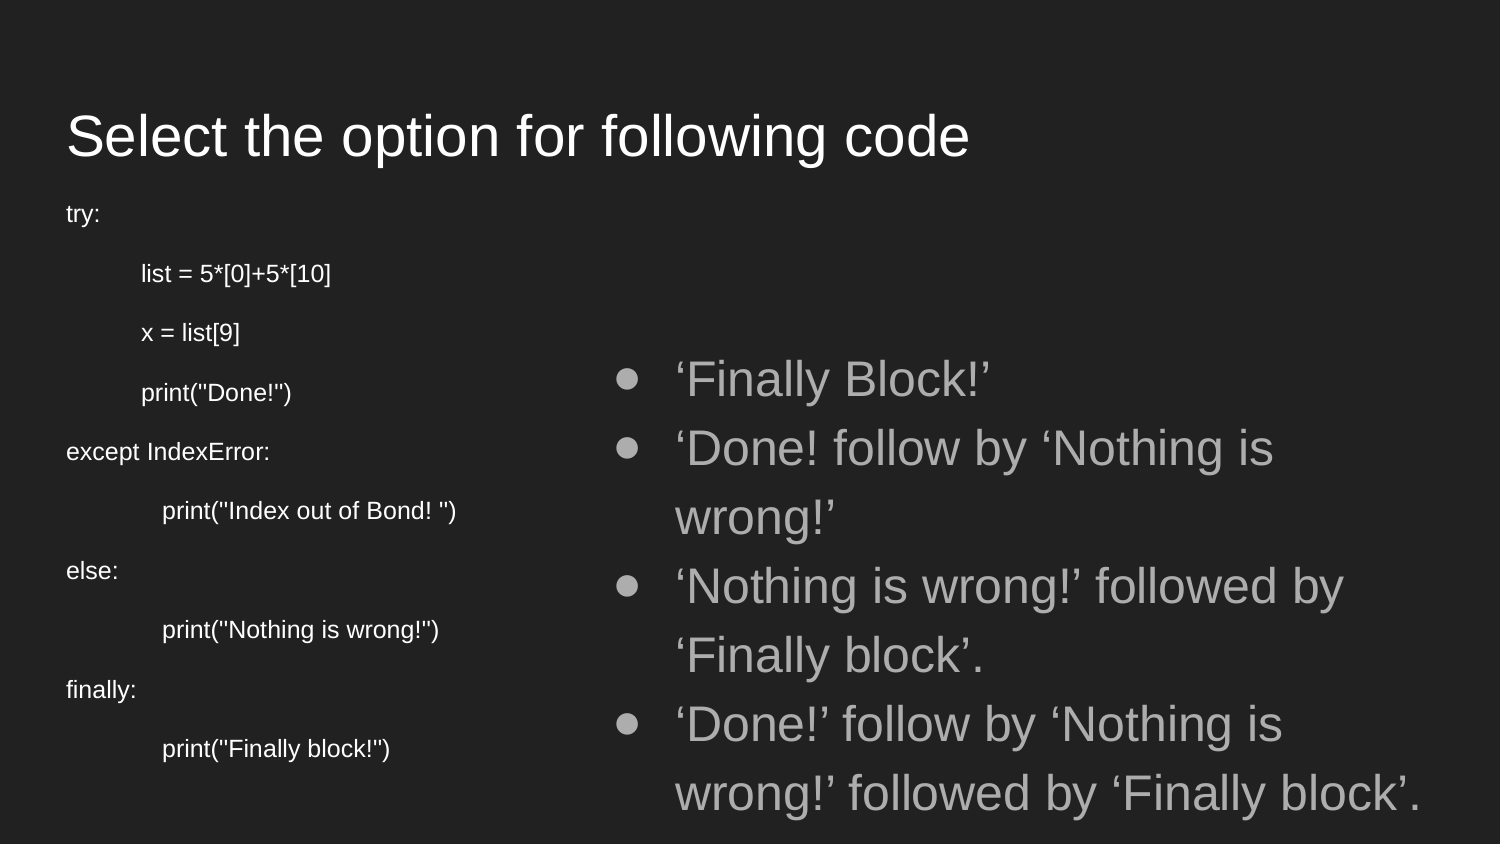

# Select the option for following code
try:
list = 5*[0]+5*[10]
x = list[9]
print(''Done!'')
except IndexError:
   print(''Index out of Bond! '')
else:
   print(''Nothing is wrong!'')
finally:
   print(''Finally block!'')

‘Finally Block!’
‘Done! follow by ‘Nothing is wrong!’
‘Nothing is wrong!’ followed by ‘Finally block’.
‘Done!’ follow by ‘Nothing is wrong!’ followed by ‘Finally block’.